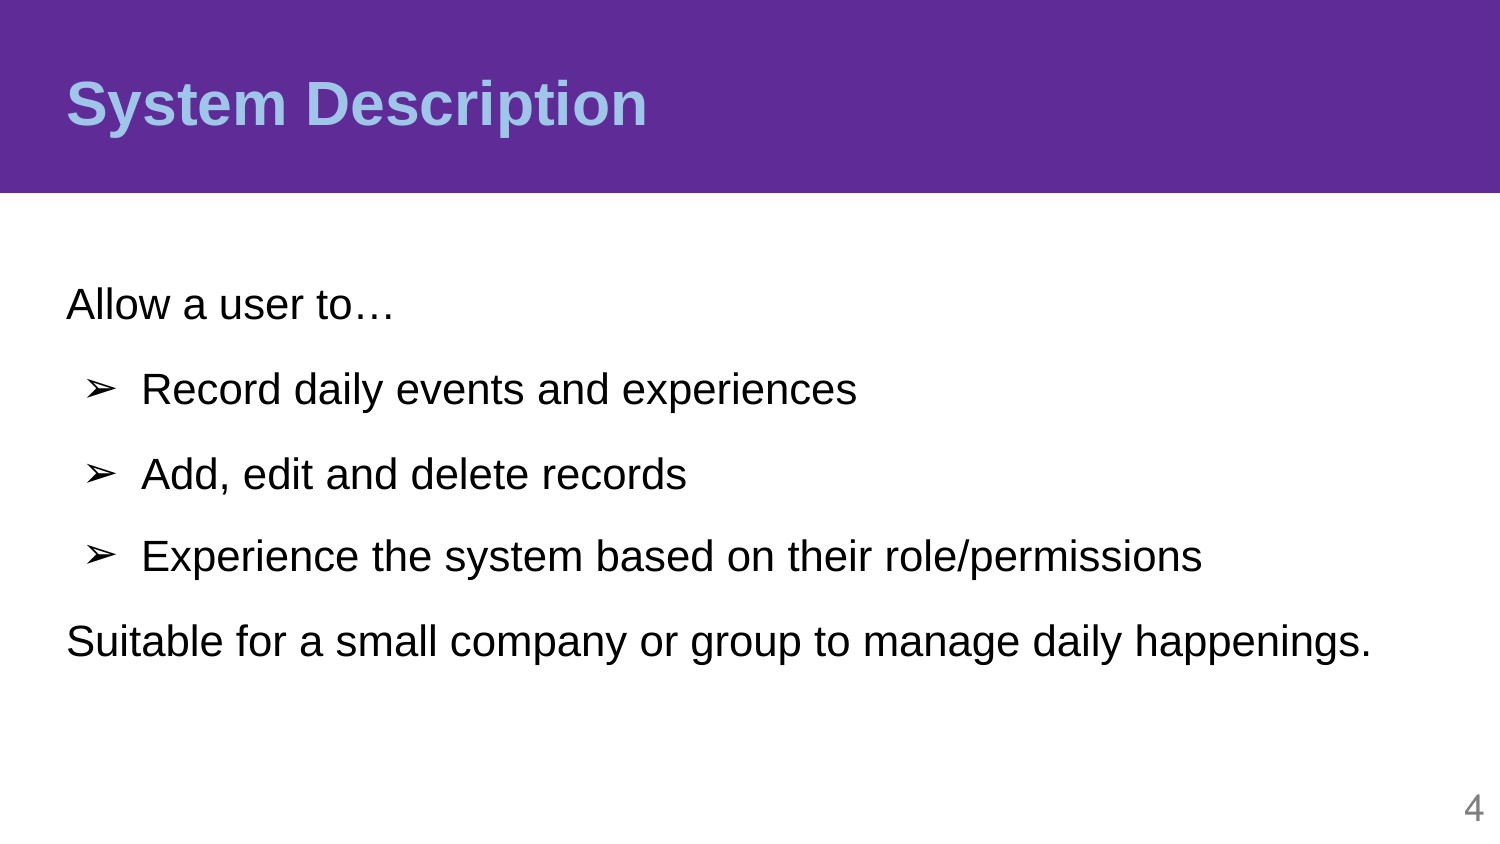

# System Description
Allow a user to…
Record daily events and experiences
Add, edit and delete records
Experience the system based on their role/permissions
Suitable for a small company or group to manage daily happenings.
4